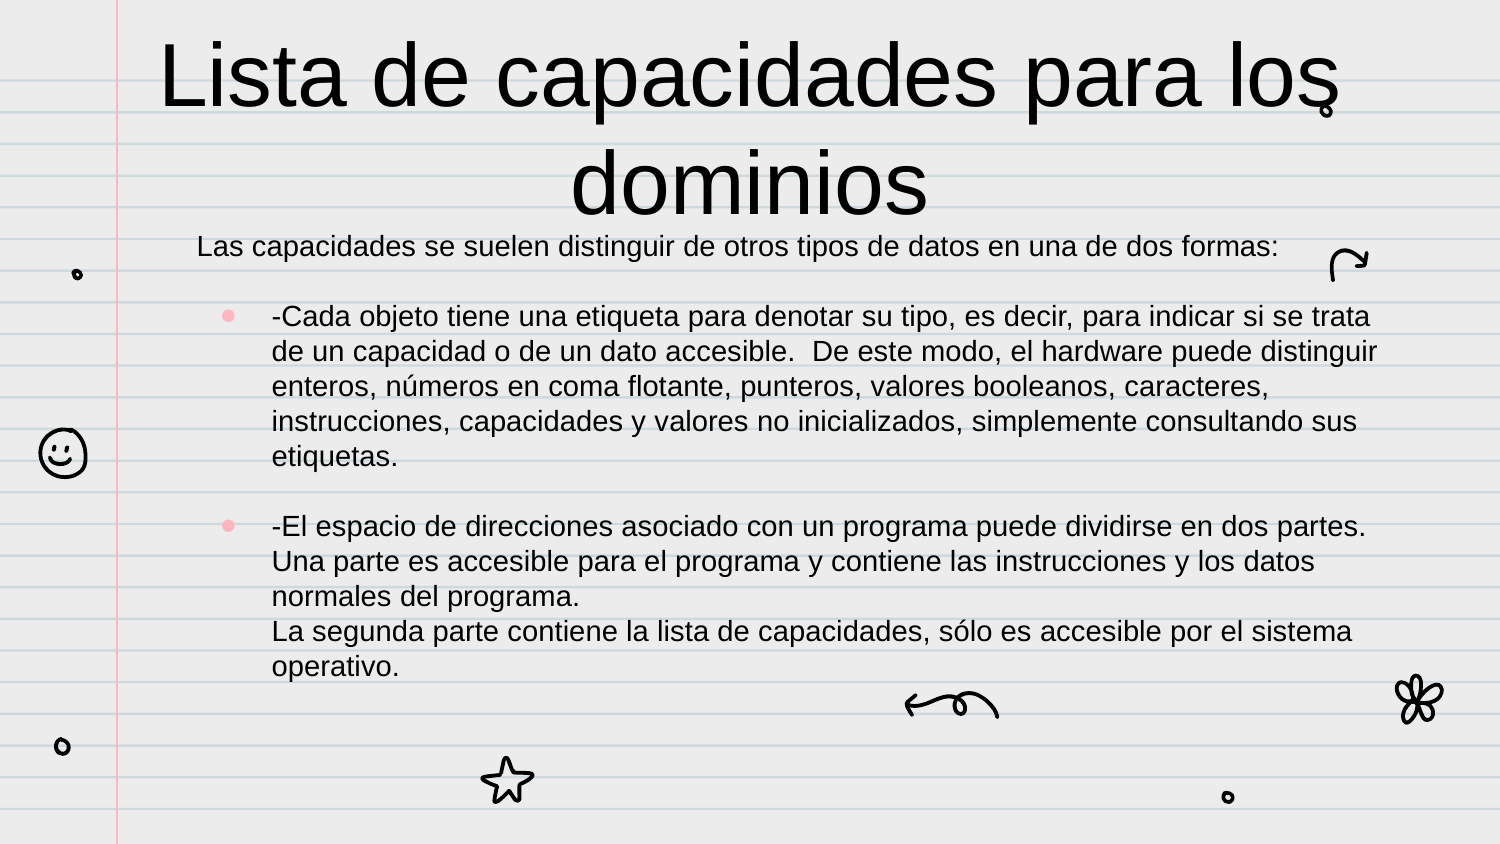

# Lista de capacidades para los dominios
Las capacidades se suelen distinguir de otros tipos de datos en una de dos formas:

-Cada objeto tiene una etiqueta para denotar su tipo, es decir, para indicar si se trata de un capacidad o de un dato accesible.  De este modo, el hardware puede distinguir enteros, números en coma flotante, punteros, valores booleanos, caracteres, instrucciones, capacidades y valores no inicializados, simplemente consultando sus etiquetas.

-El espacio de direcciones asociado con un programa puede dividirse en dos partes.
Una parte es accesible para el programa y contiene las instrucciones y los datos normales del programa.
La segunda parte contiene la lista de capacidades, sólo es accesible por el sistema operativo.